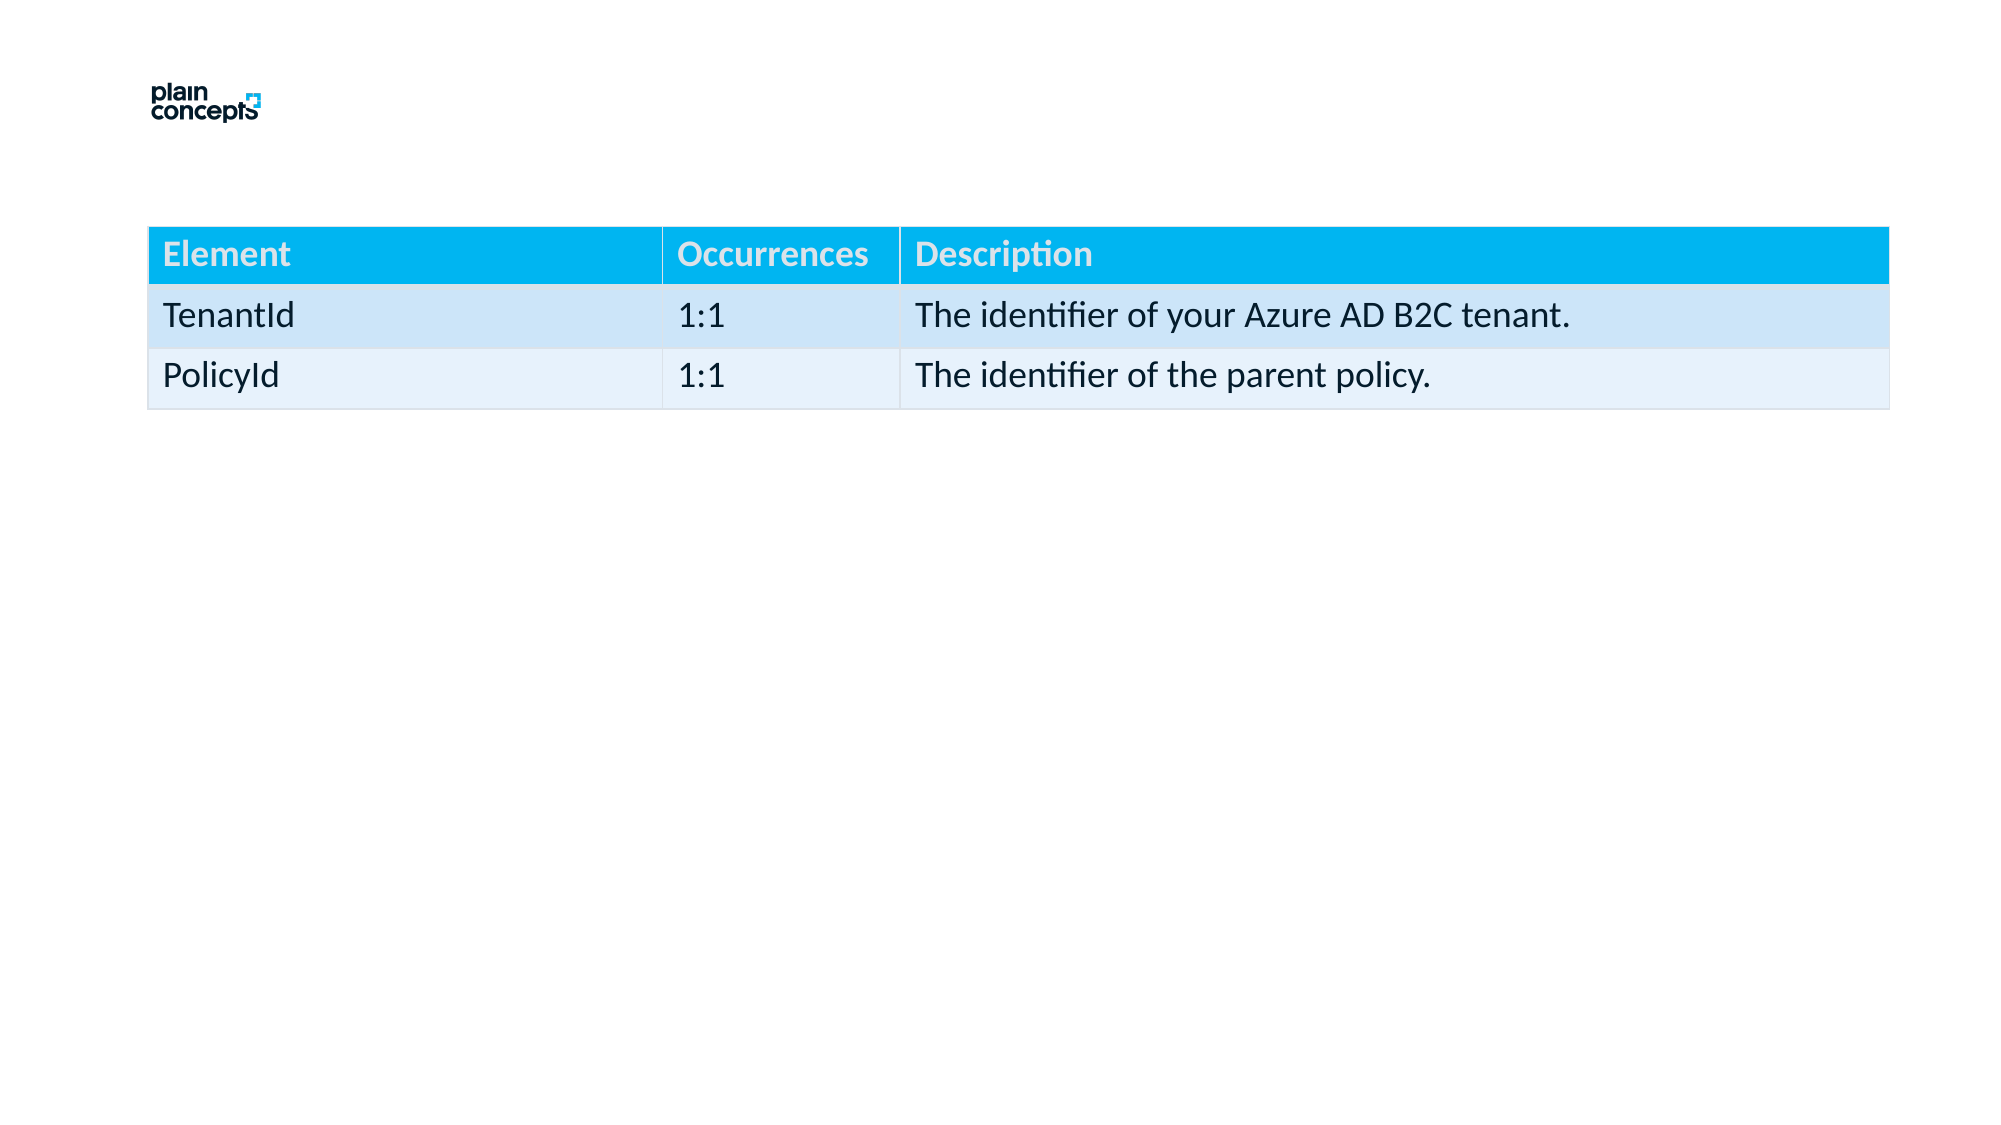

| Element | Occurrences | Description |
| --- | --- | --- |
| TenantId | 1:1 | The identifier of your Azure AD B2C tenant. |
| PolicyId | 1:1 | The identifier of the parent policy. |